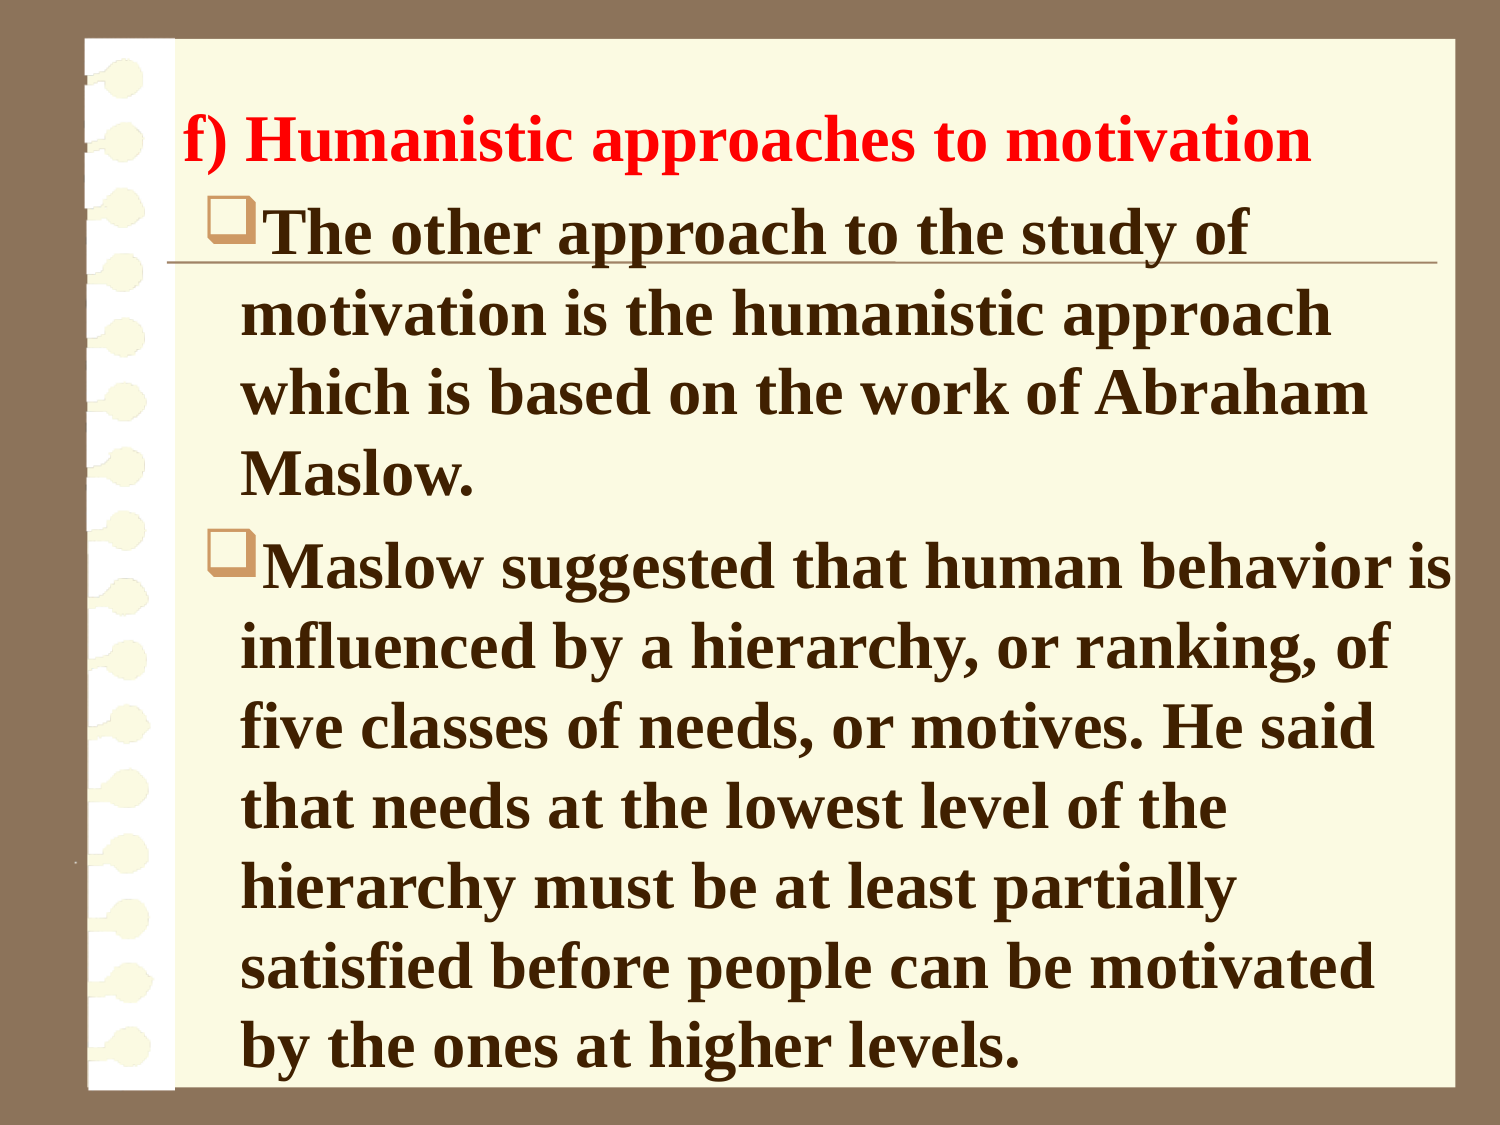

f) Humanistic approaches to motivation
The other approach to the study of motivation is the humanistic approach which is based on the work of Abraham Maslow.
Maslow suggested that human behavior is influenced by a hierarchy, or ranking, of five classes of needs, or motives. He said that needs at the lowest level of the hierarchy must be at least partially satisfied before people can be motivated by the ones at higher levels.